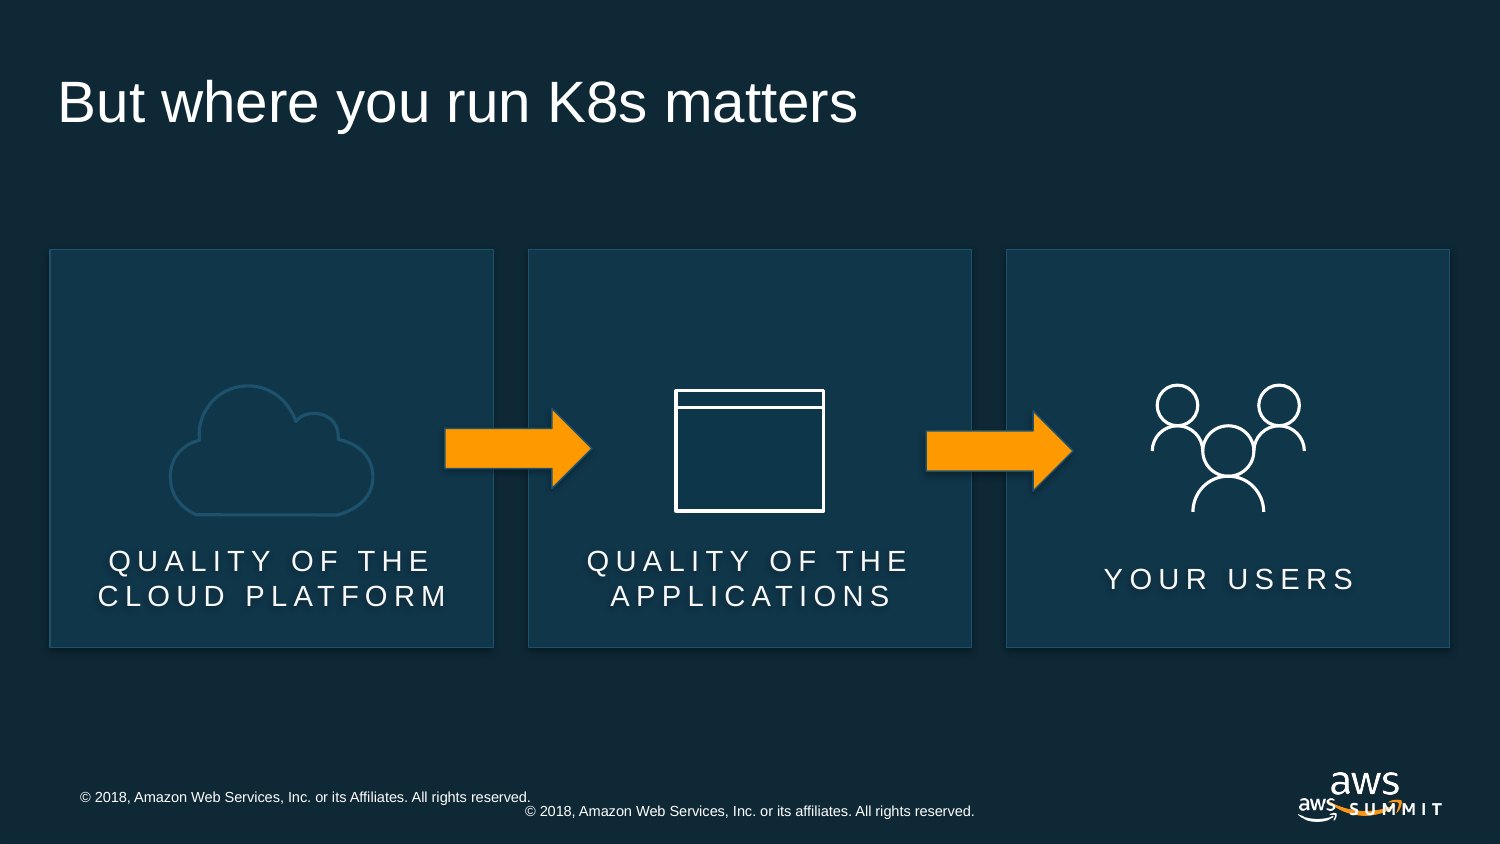

# But where you run K8s matters

QUALITY OF THE CLOUD PLATFORM
QUALITY OF THE APPLICATIONS
YOUR USERS